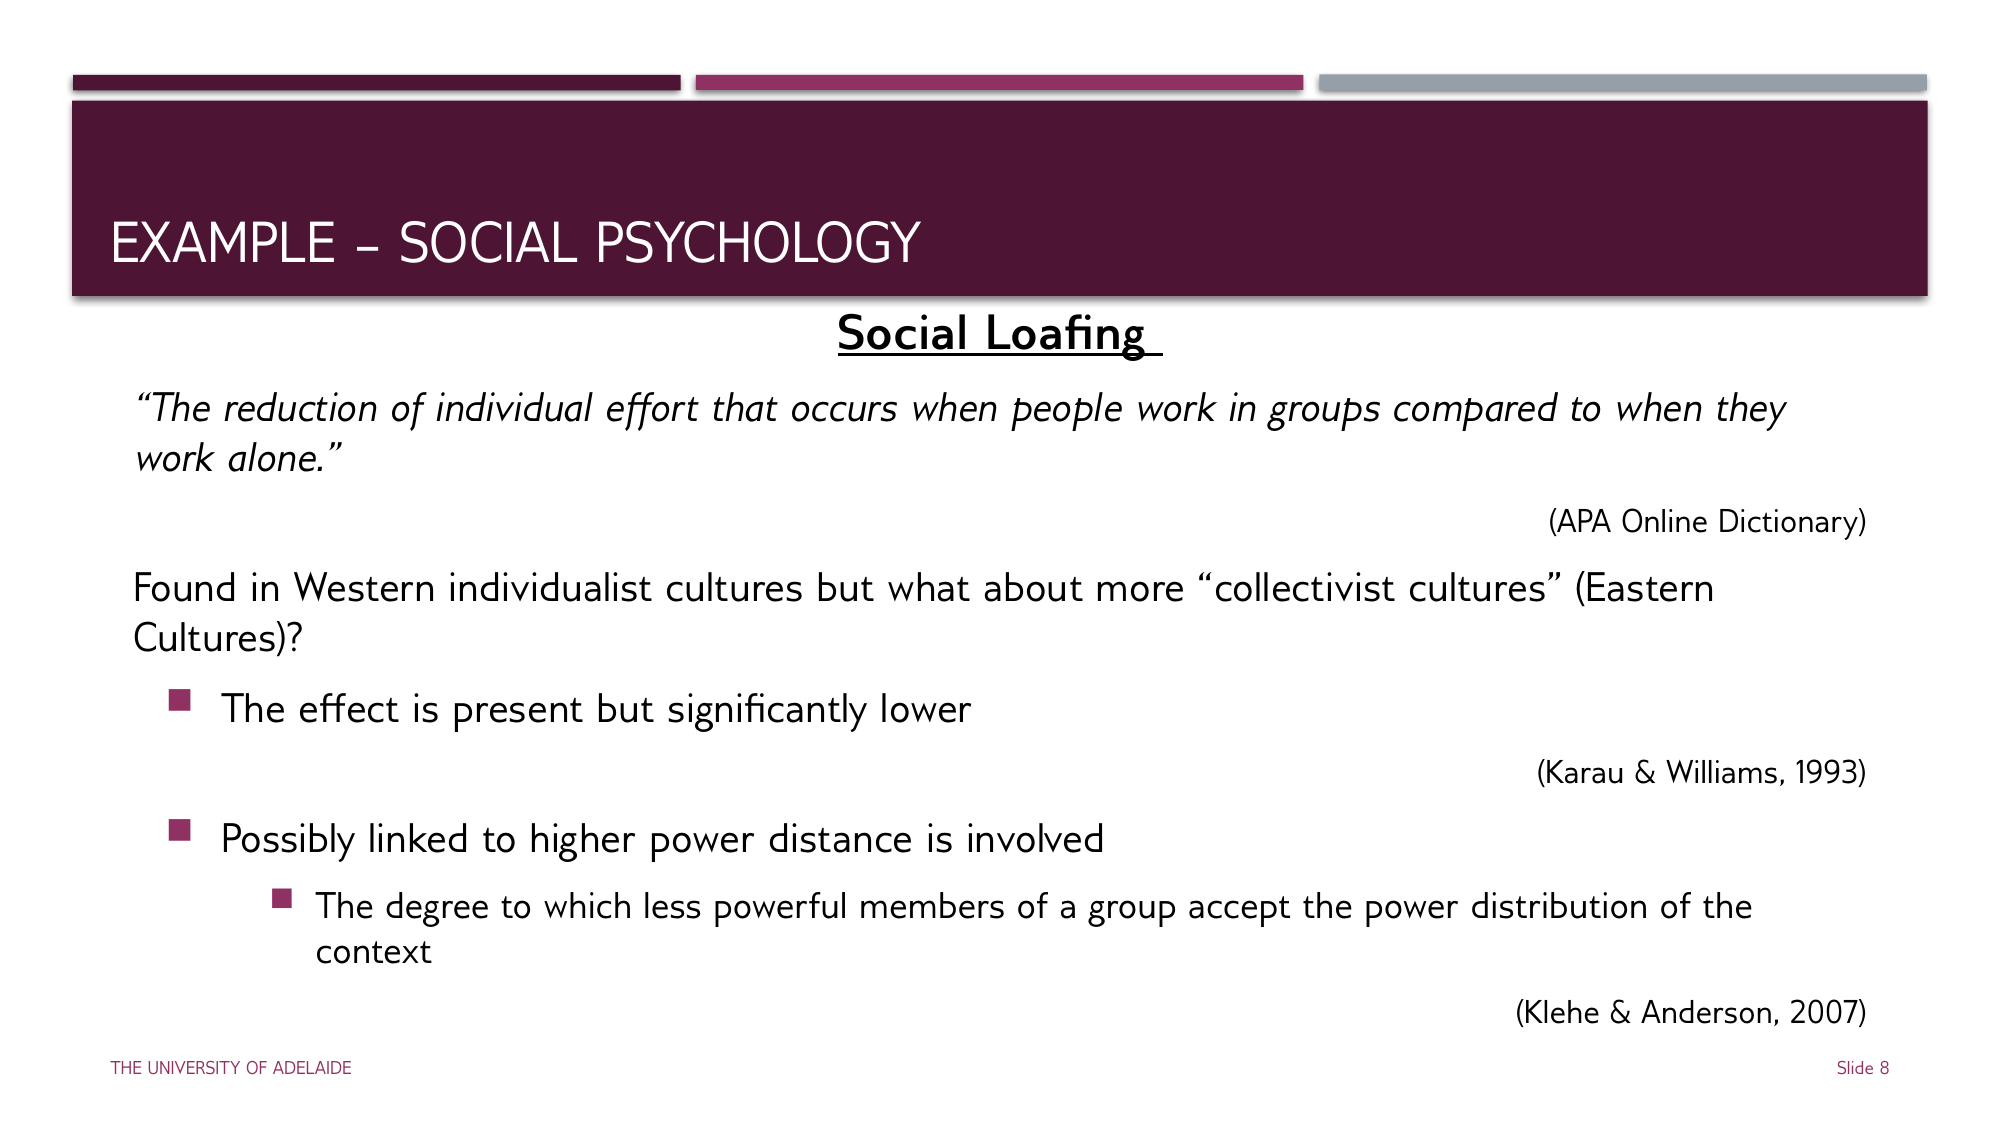

# Example – Social Psychology
Social Loafing
“The reduction of individual effort that occurs when people work in groups compared to when they work alone.”
(APA Online Dictionary)
Found in Western individualist cultures but what about more “collectivist cultures” (Eastern Cultures)?
The effect is present but significantly lower
(Karau & Williams, 1993)
Possibly linked to higher power distance is involved
The degree to which less powerful members of a group accept the power distribution of the context
(Klehe & Anderson, 2007)
Slide 8
The University of Adelaide